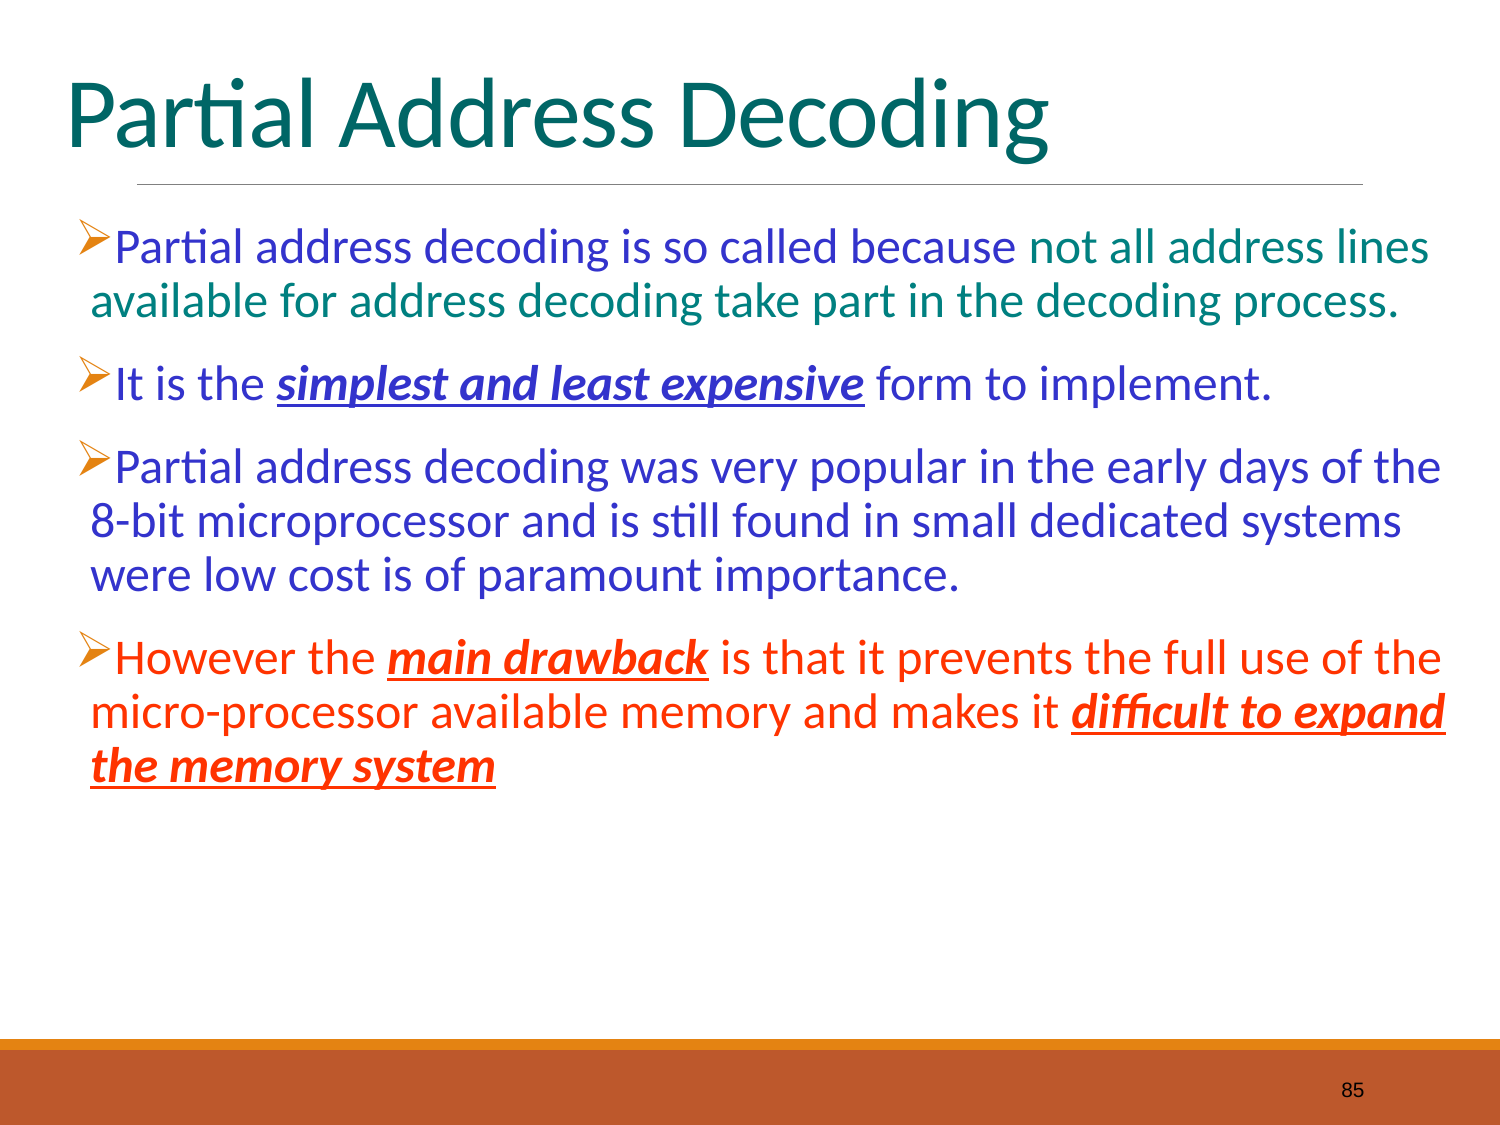

# Partial Address Decoding
Partial address decoding is so called because not all address lines available for address decoding take part in the decoding process.
It is the simplest and least expensive form to implement.
Partial address decoding was very popular in the early days of the 8-bit microprocessor and is still found in small dedicated systems were low cost is of paramount importance.
However the main drawback is that it prevents the full use of the micro-processor available memory and makes it difficult to expand the memory system
85